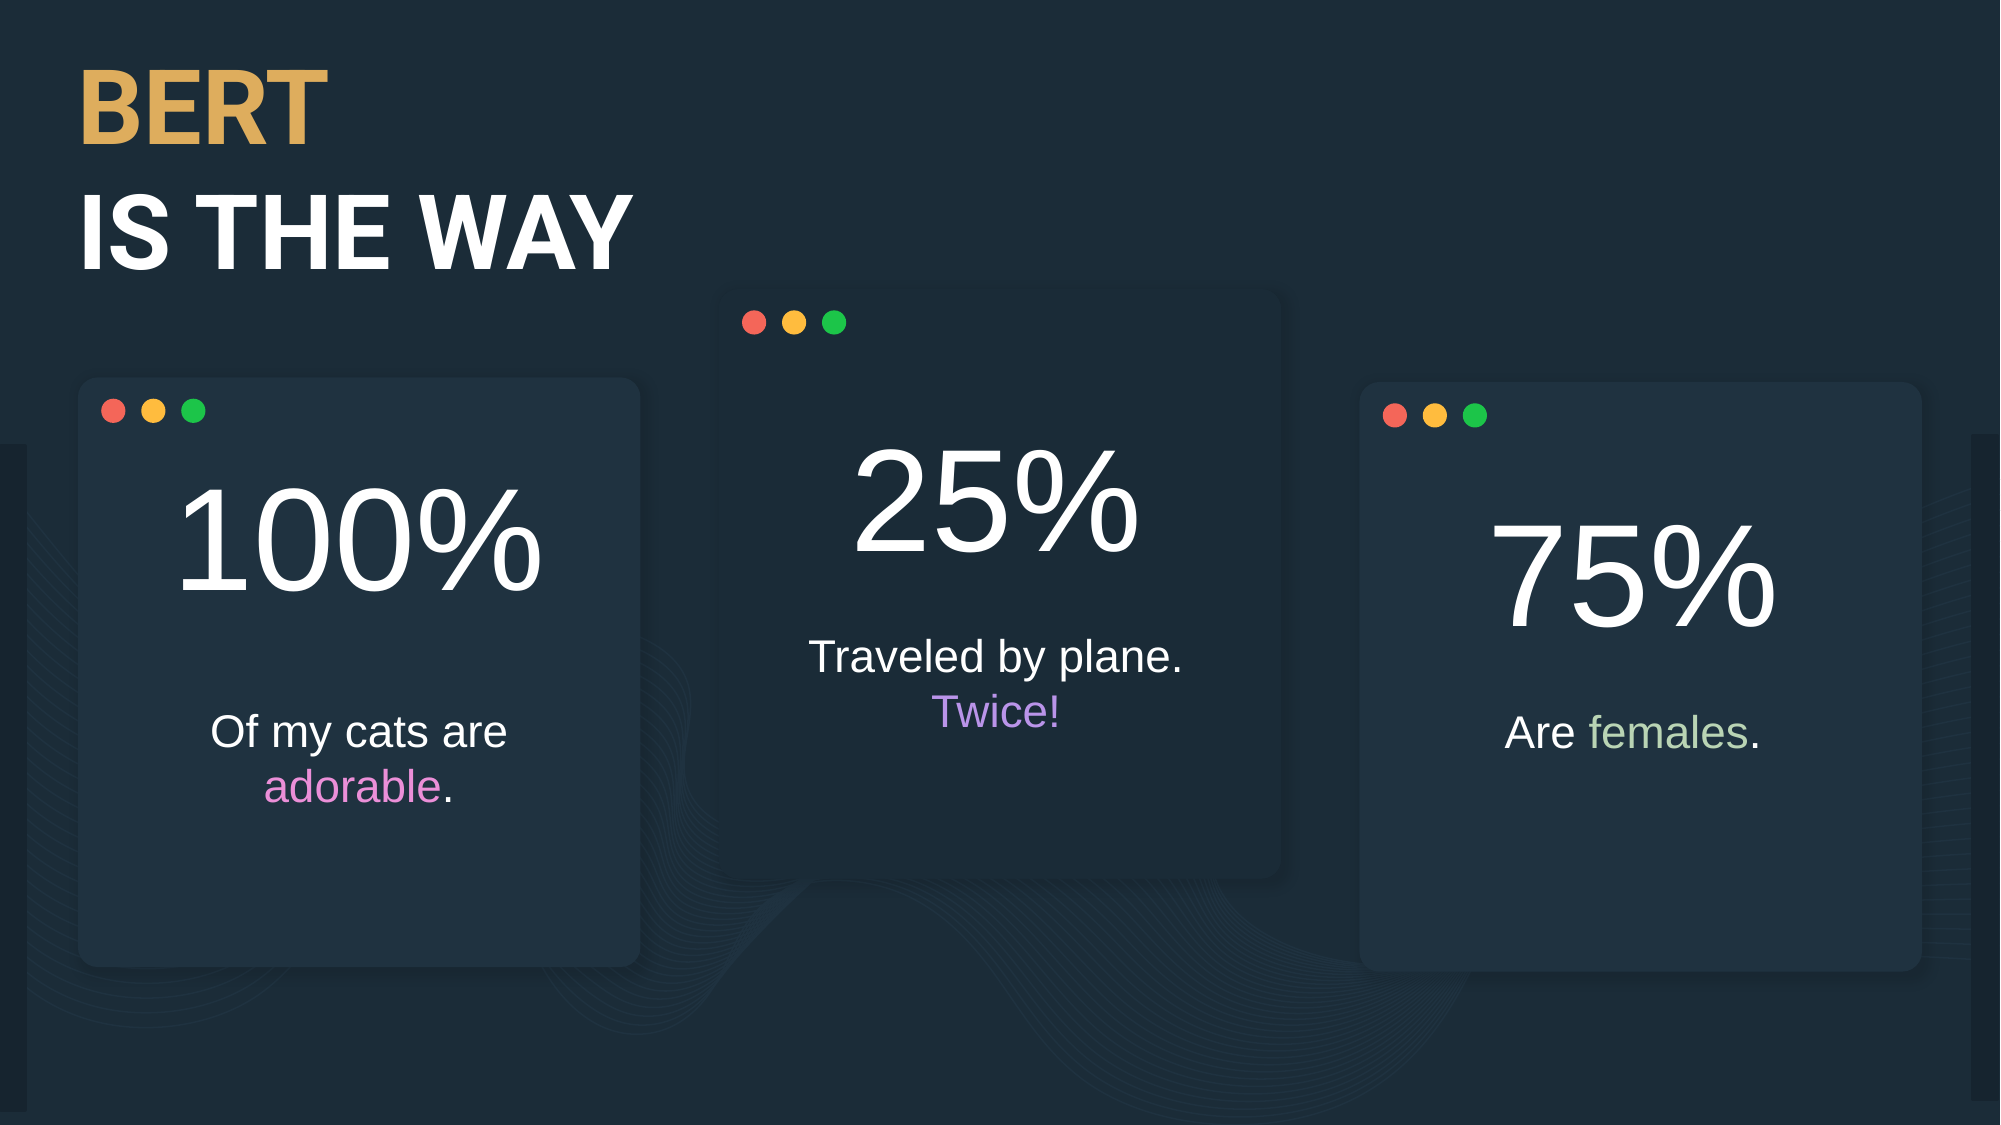

BERT
IS THE WAY
25%

# 100%

75%
Traveled by plane. Twice!
Of my cats are adorable.
Are females.